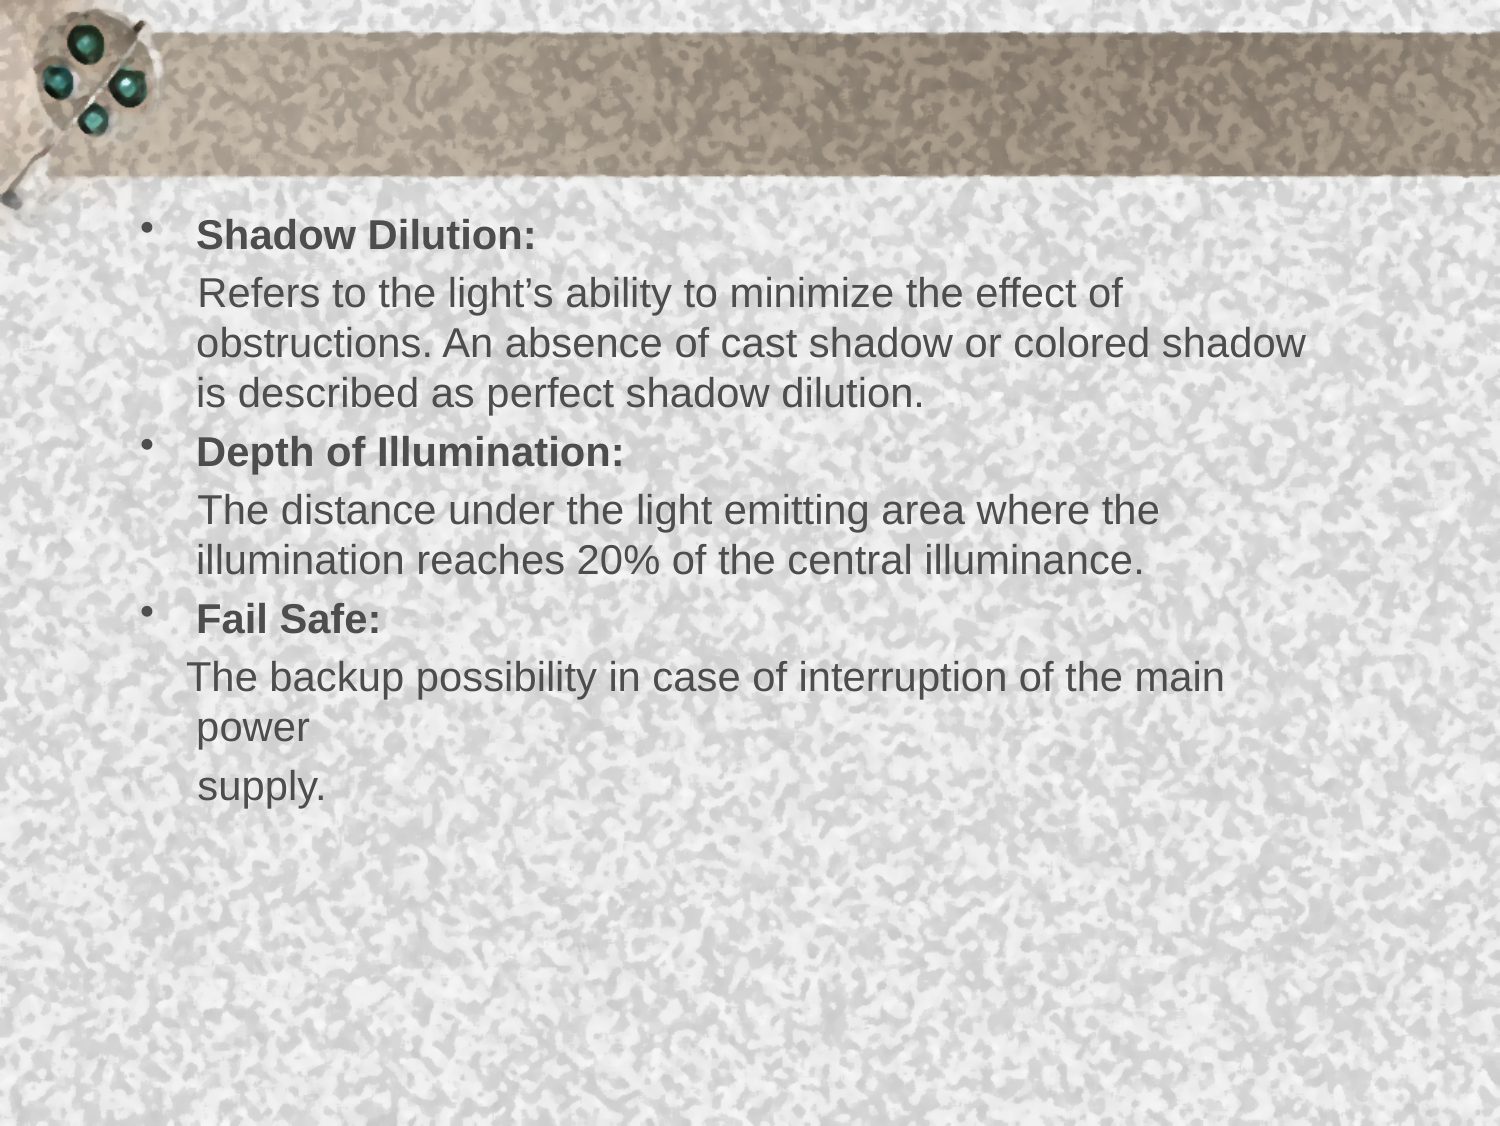

Shadow Dilution:
     Refers to the light’s ability to minimize the effect of obstructions. An absence of cast shadow or colored shadow is described as perfect shadow dilution.
Depth of Illumination:
     The distance under the light emitting area where the illumination reaches 20% of the central illuminance.
Fail Safe:
    The backup possibility in case of interruption of the main power
     supply.